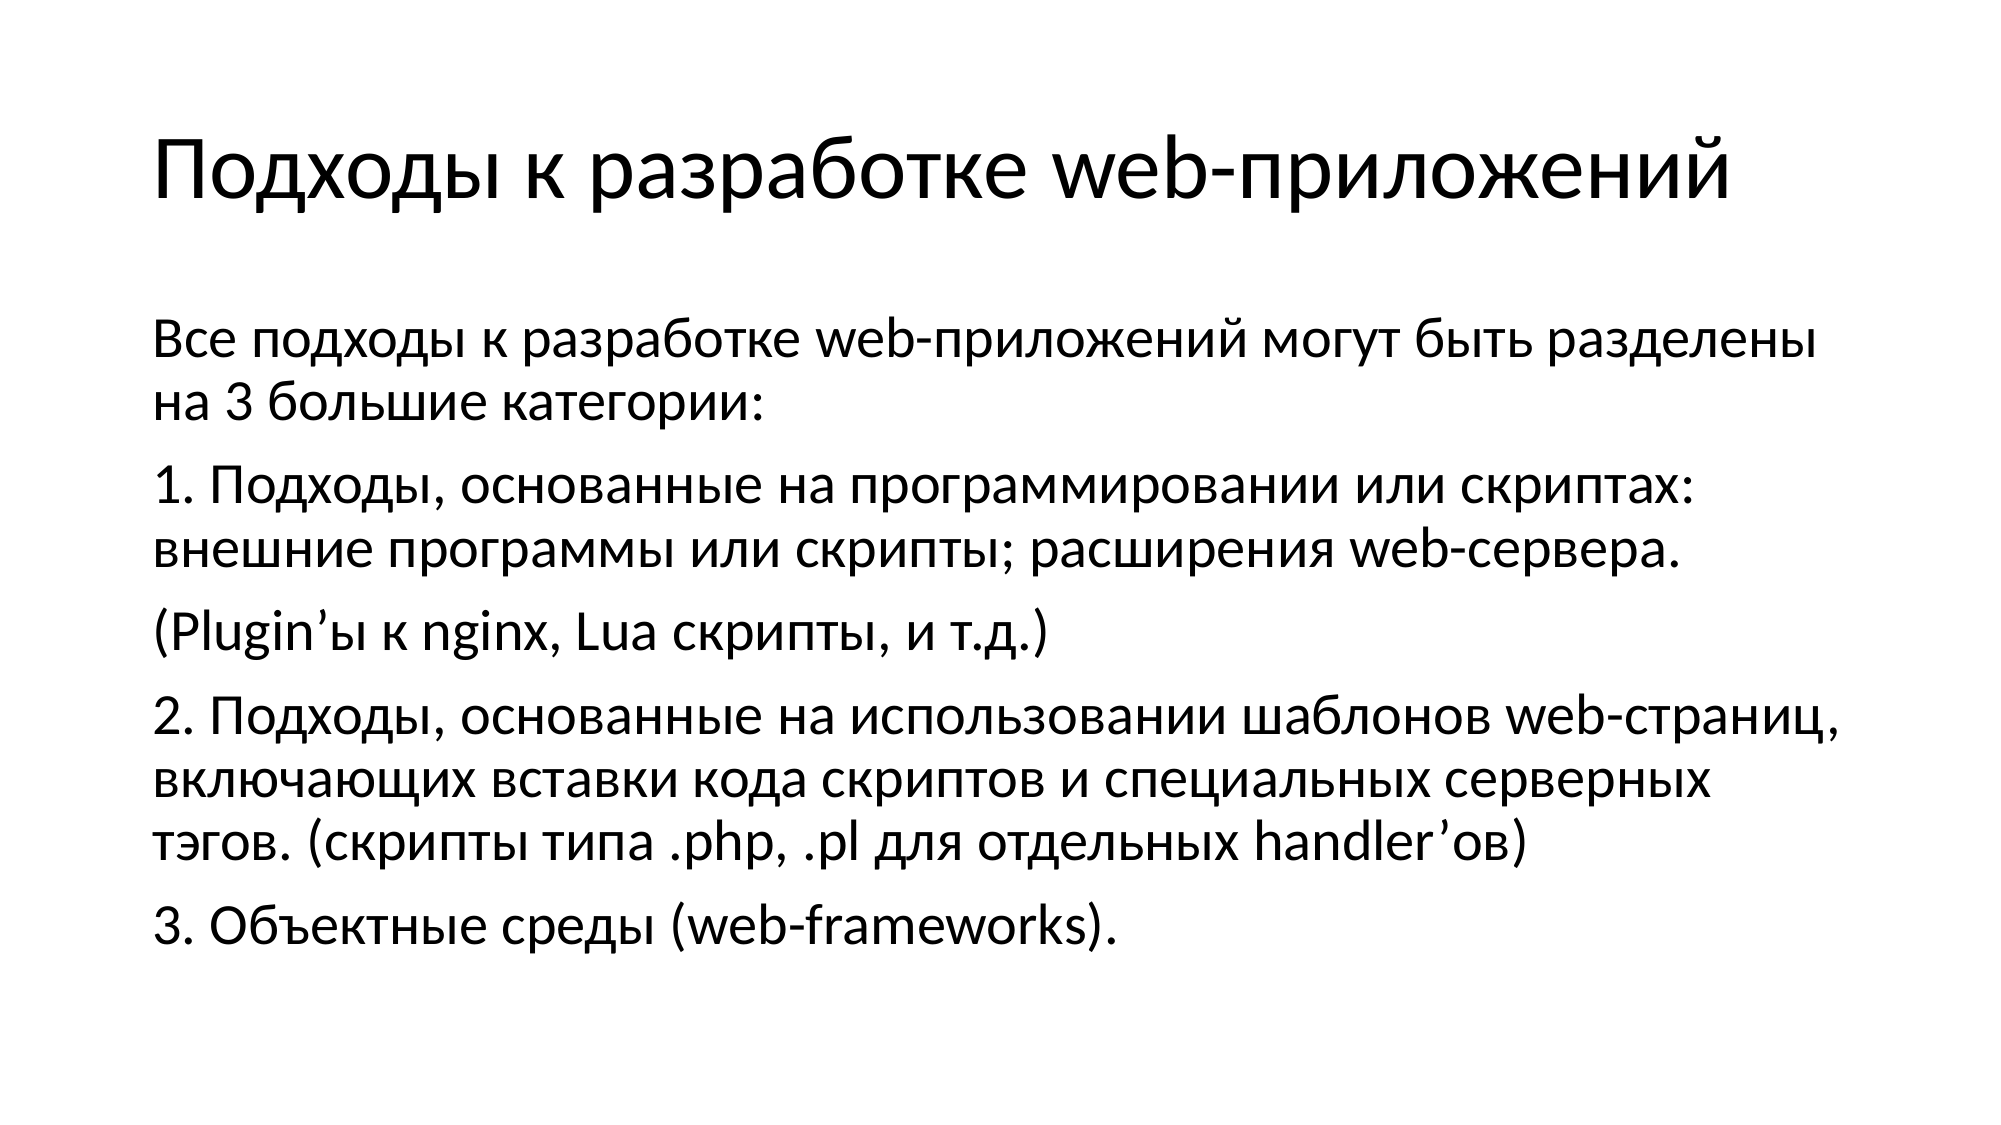

# Подходы к разработке web-приложений
Все подходы к разработке web-приложений могут быть разделены на 3 большие категории:
1. Подходы, основанные на программировании или скриптах: внешние программы или скрипты; расширения web-сервера.
(Plugin’ы к nginx, Lua скрипты, и т.д.)
2. Подходы, основанные на использовании шаблонов web-страниц, включающих вставки кода скриптов и специальных серверных тэгов. (скрипты типа .php, .pl для отдельных handler’ов)
3. Объектные среды (web-frameworks).